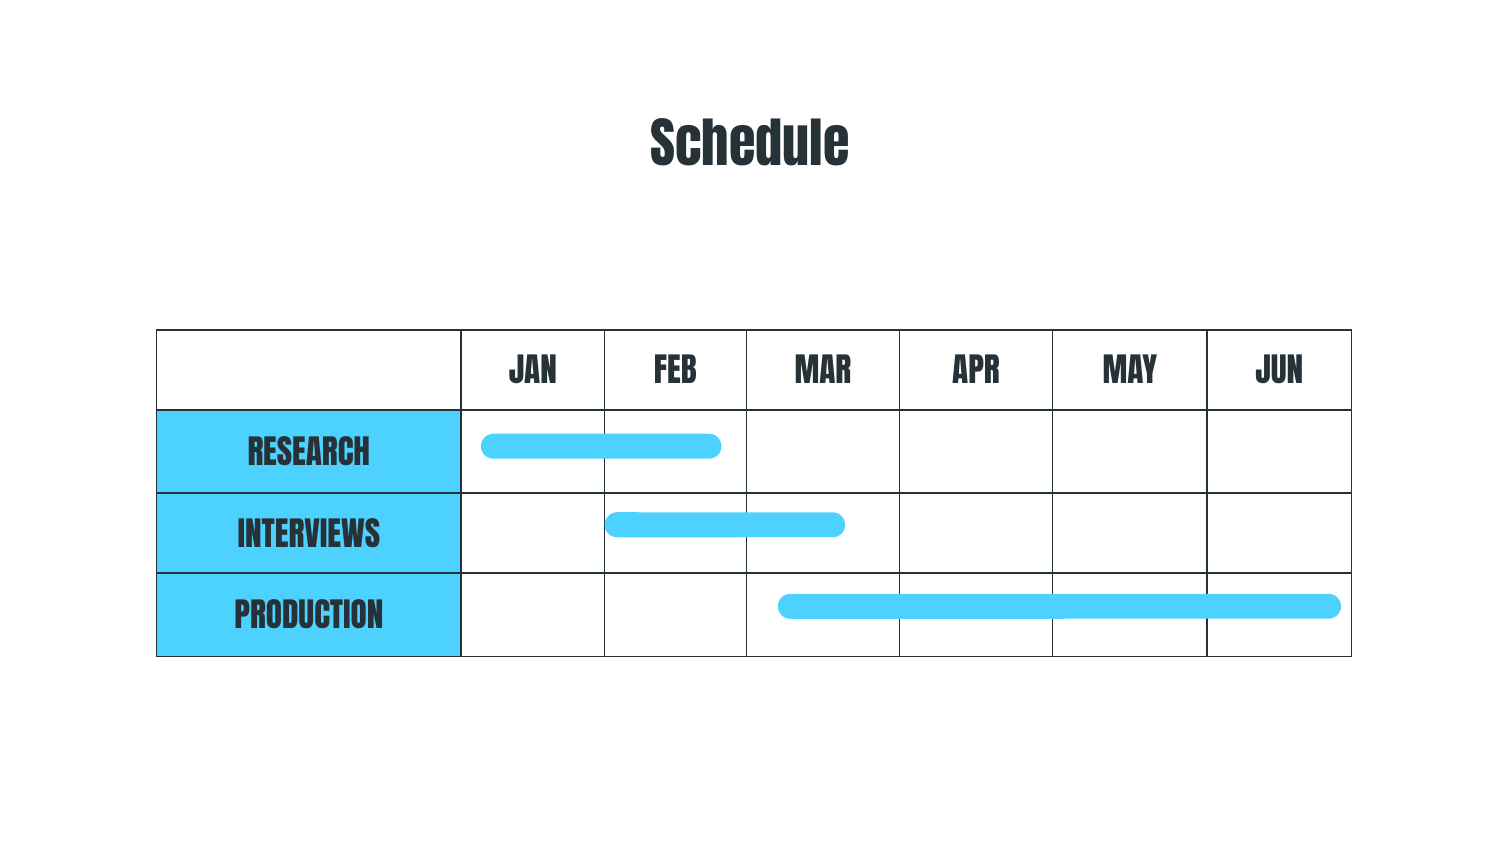

# Schedule
|  | JAN | FEB | MAR | APR | MAY | JUN |
| --- | --- | --- | --- | --- | --- | --- |
| RESEARCH |  |  |  |  |  |  |
| INTERVIEWS |  |  |  |  |  |  |
| PRODUCTION |  |  |  |  |  |  |